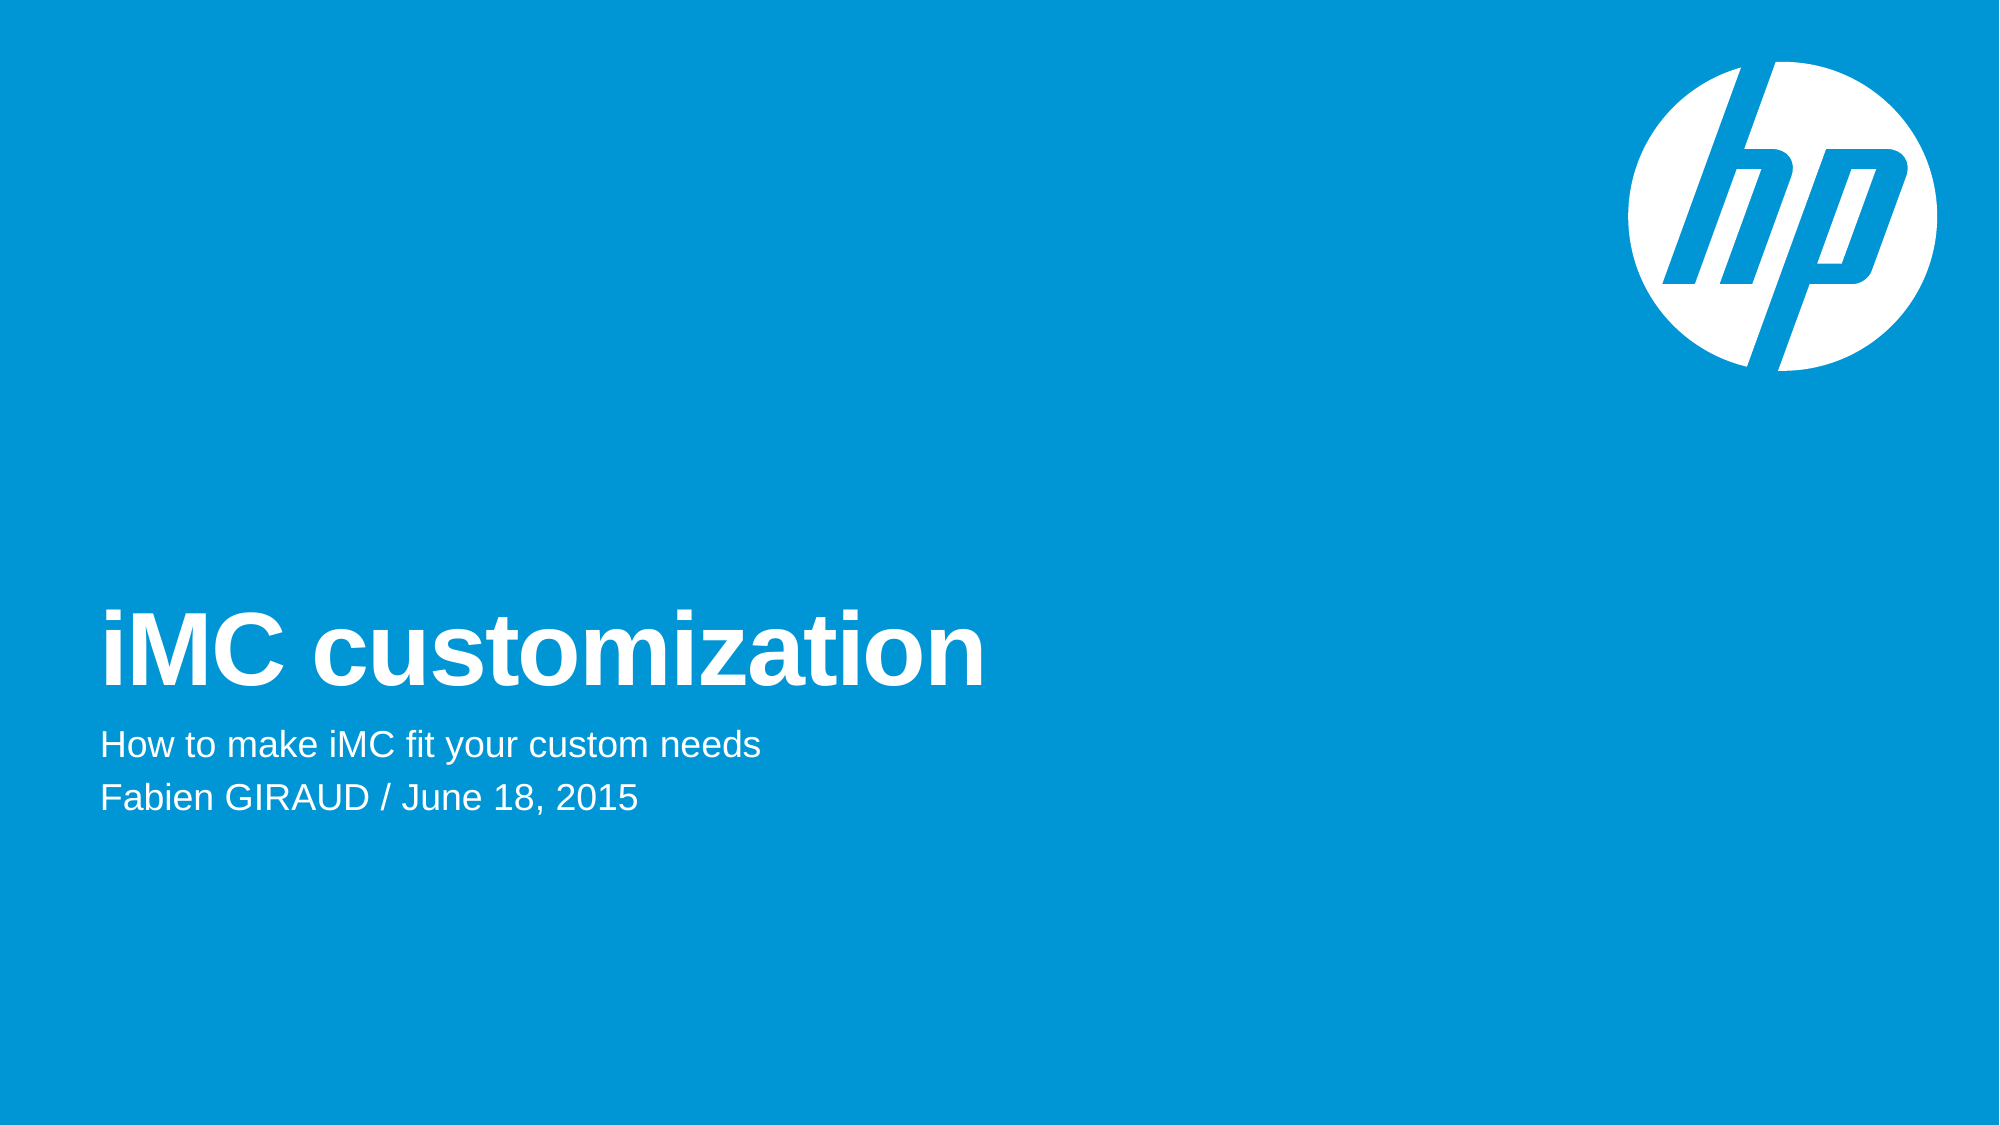

# iMC customization
How to make iMC fit your custom needs
Fabien GIRAUD / June 18, 2015